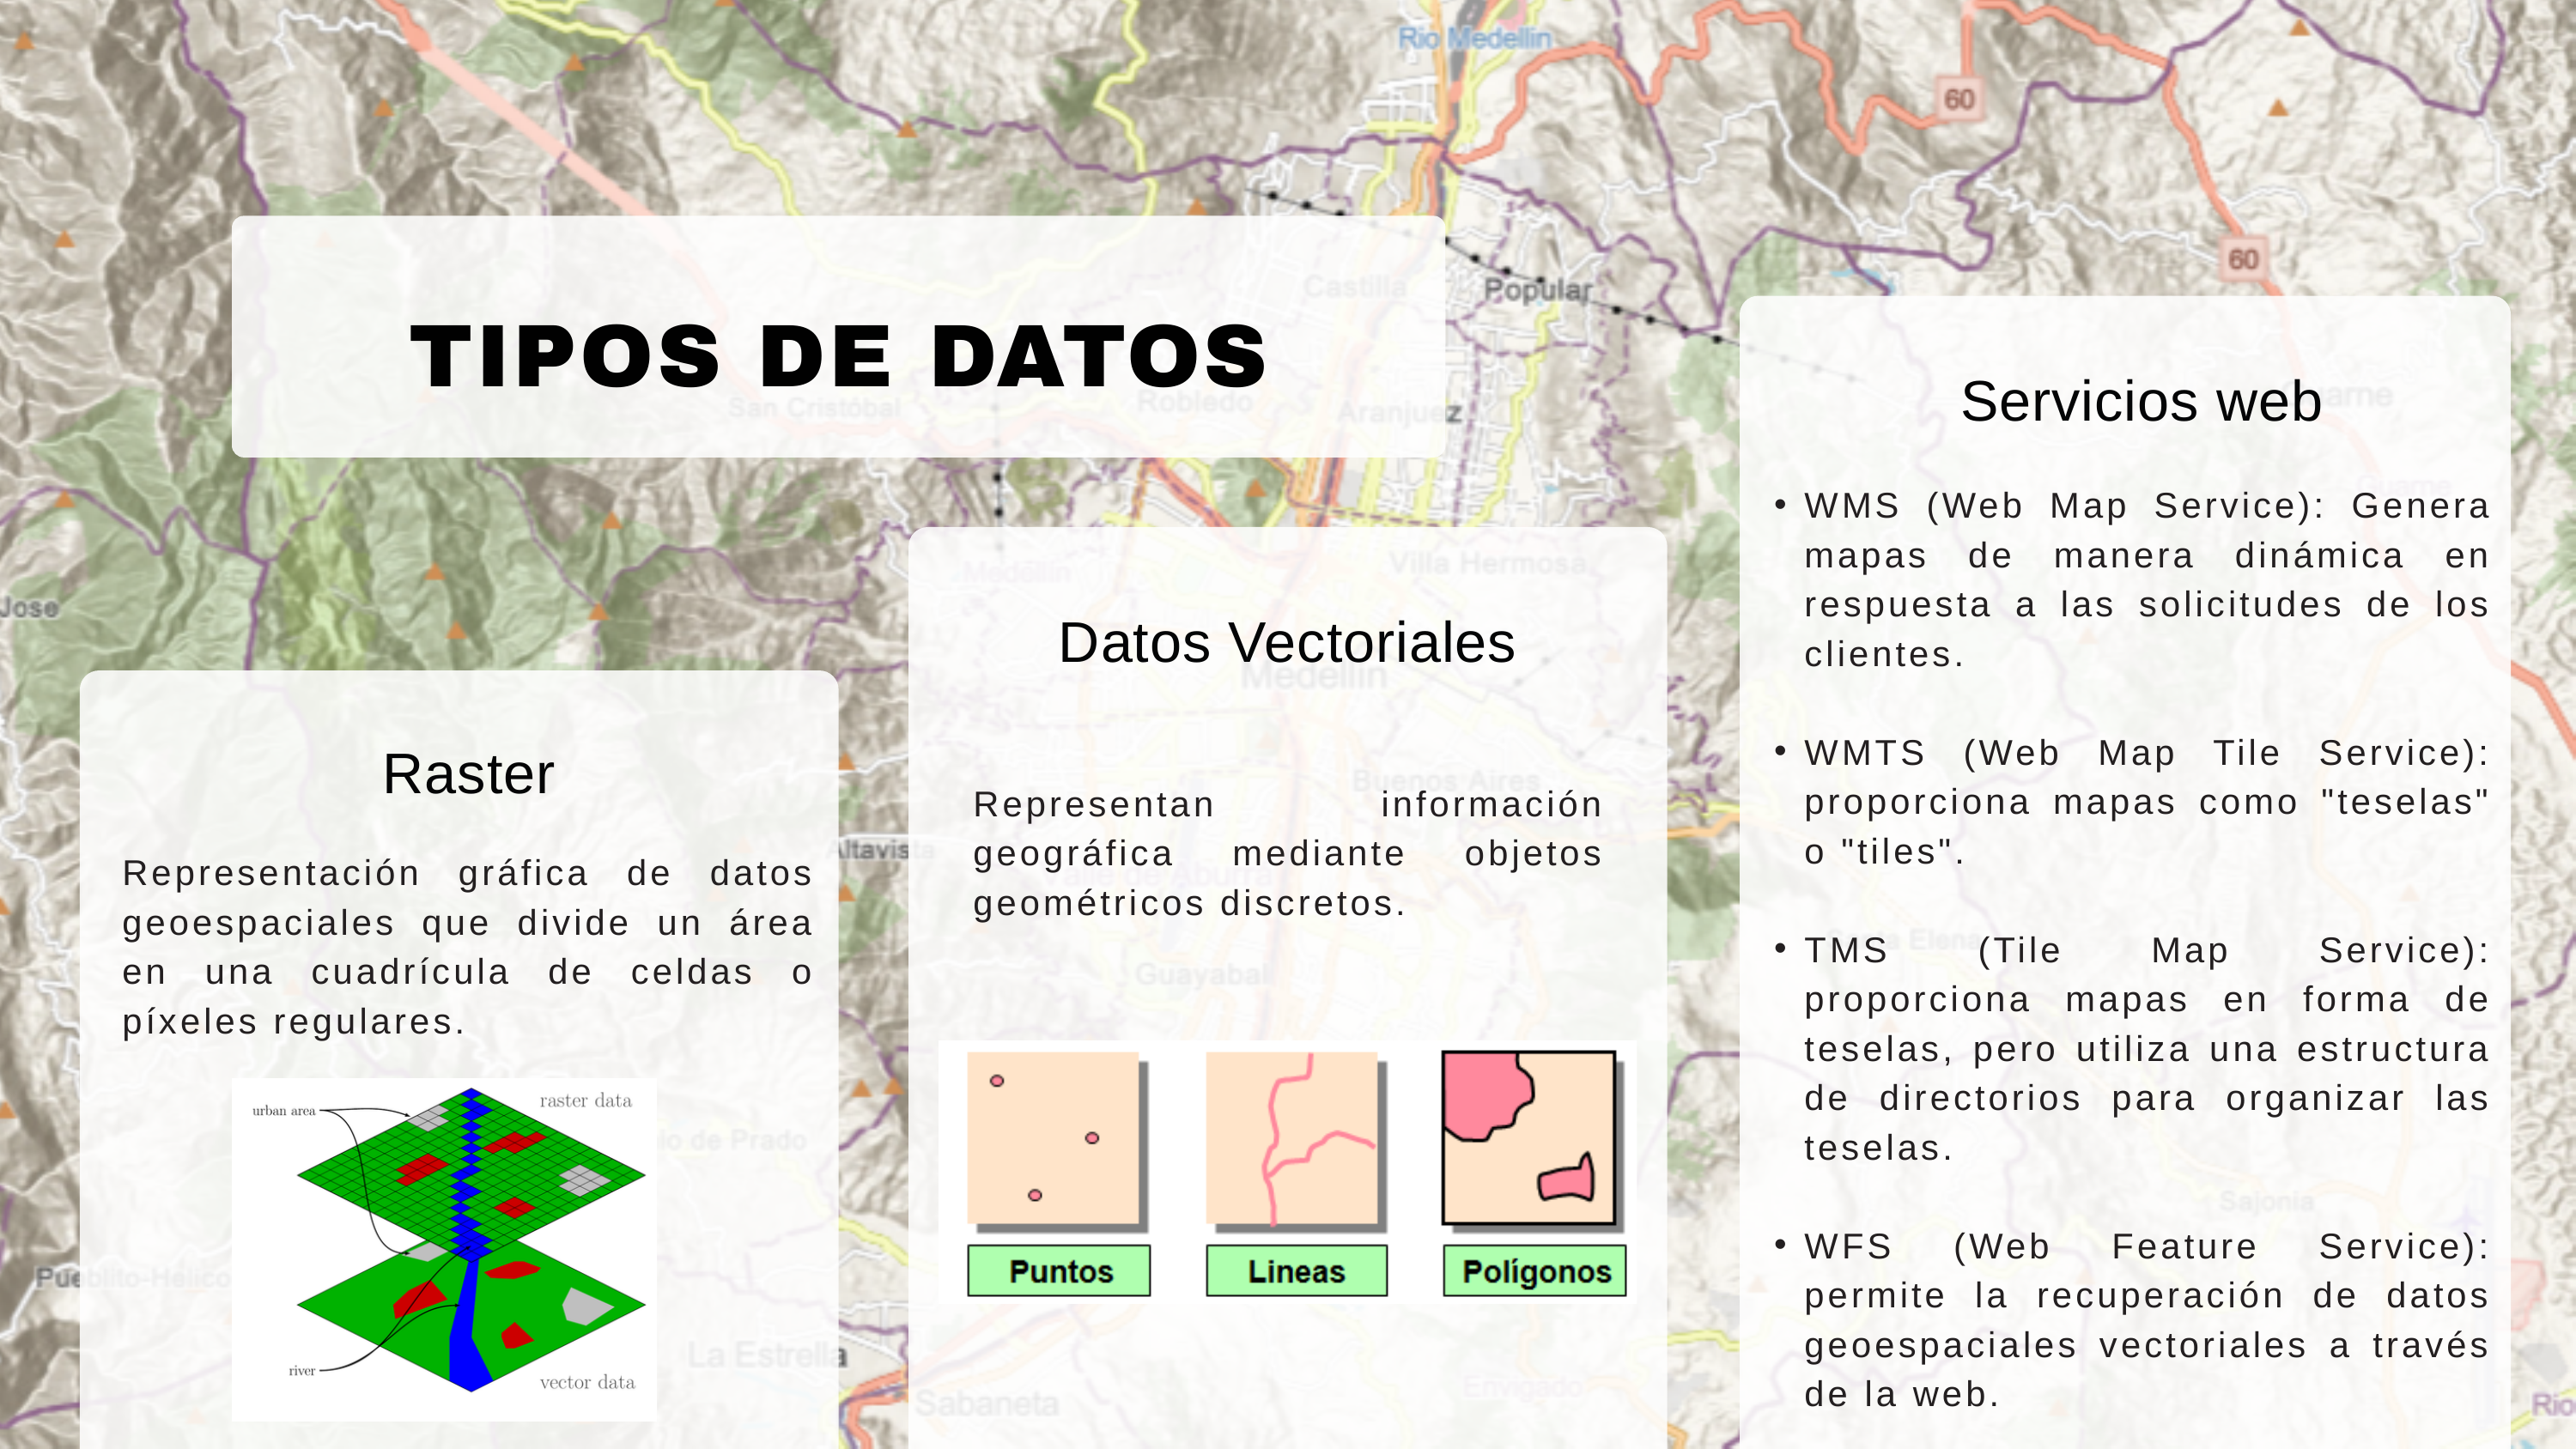

TIPOS DE DATOS

Servicios web
WMS (Web Map Service): Genera mapas de manera dinámica en respuesta a las solicitudes de los clientes.

WMTS (Web Map Tile Service): proporciona mapas como "teselas" o "tiles".

TMS (Tile Map Service): proporciona mapas en forma de teselas, pero utiliza una estructura de directorios para organizar las teselas.

WFS (Web Feature Service): permite la recuperación de datos geoespaciales vectoriales a través de la web.

Datos Vectoriales

Raster
Representan información geográfica mediante objetos geométricos discretos.

Representación gráfica de datos geoespaciales que divide un área en una cuadrícula de celdas o píxeles regulares.